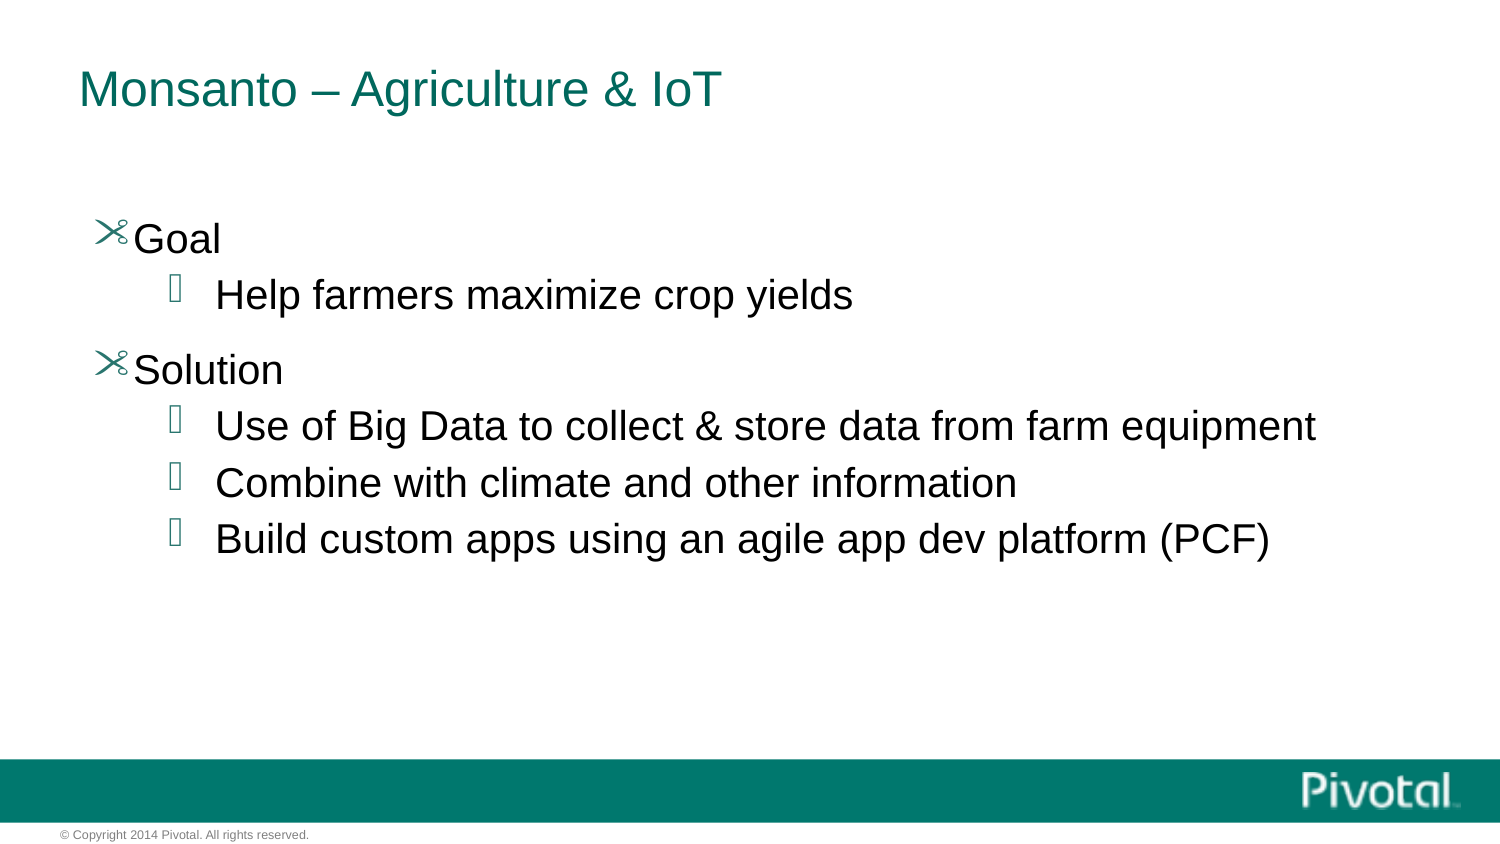

# Monsanto – Agriculture & IoT
Goal
Help farmers maximize crop yields
Solution
Use of Big Data to collect & store data from farm equipment
Combine with climate and other information
Build custom apps using an agile app dev platform (PCF)